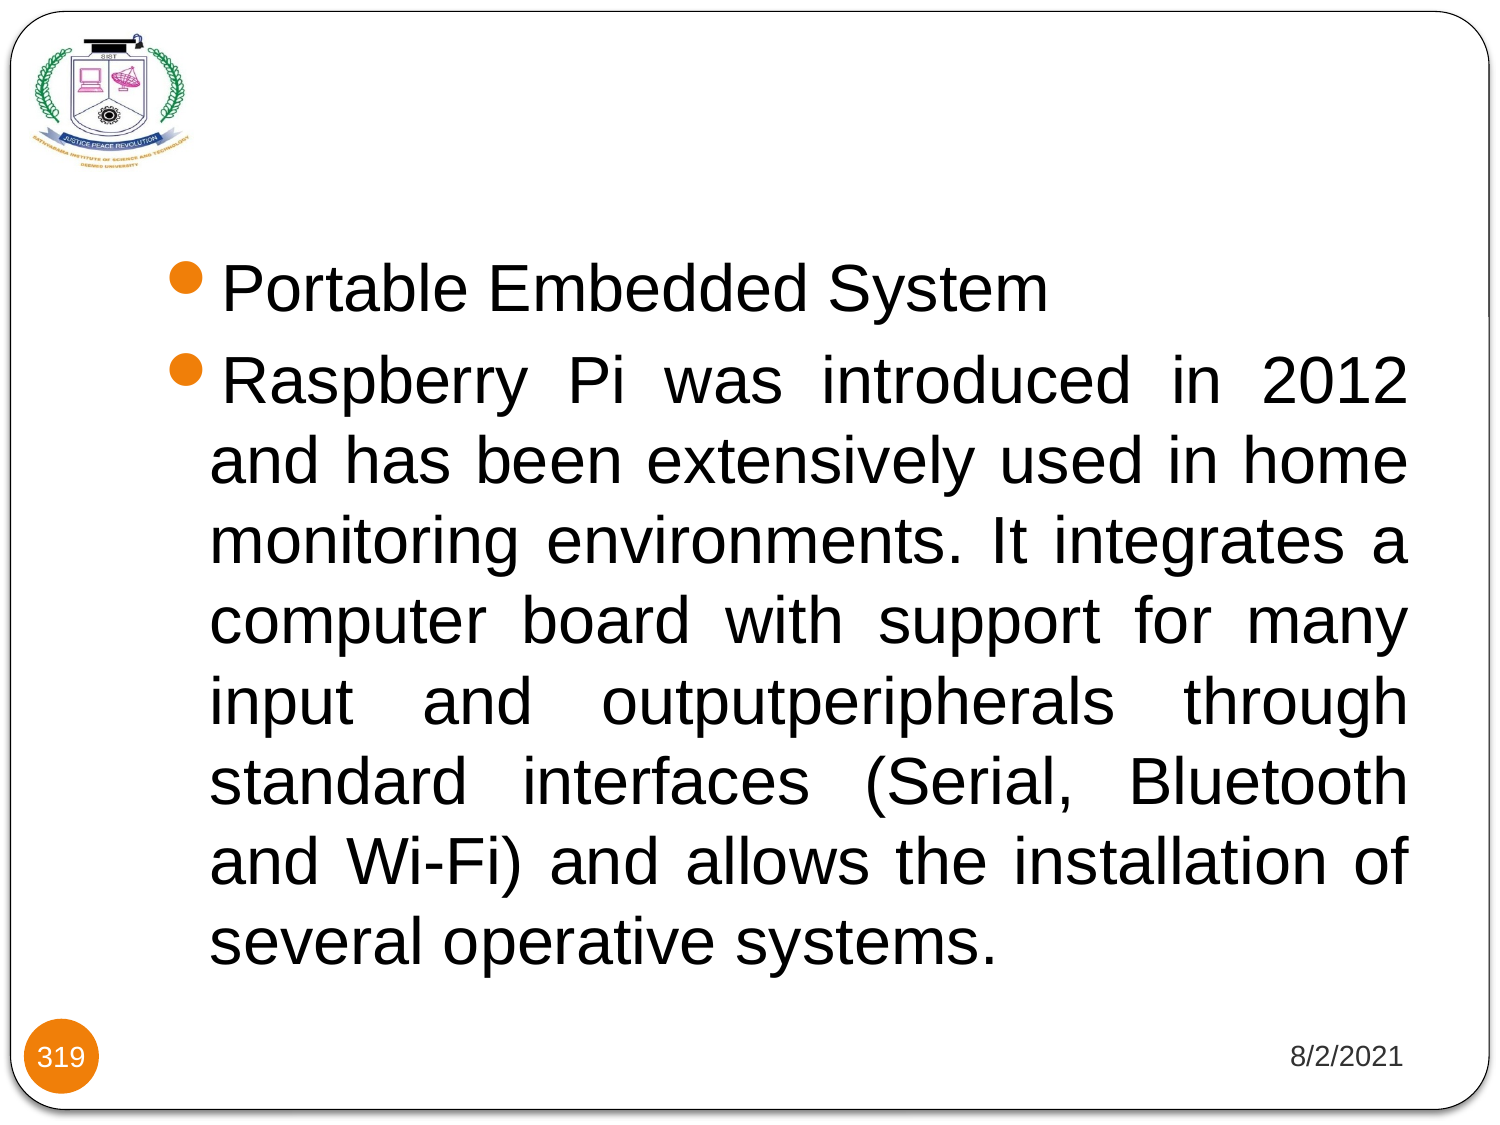

Portable Embedded System
Raspberry Pi was introduced in 2012 and has been extensively used in home monitoring environments. It integrates a computer board with support for many input and outputperipherals through standard interfaces (Serial, Bluetooth and Wi-Fi) and allows the installation of several operative systems.
8/2/2021
319